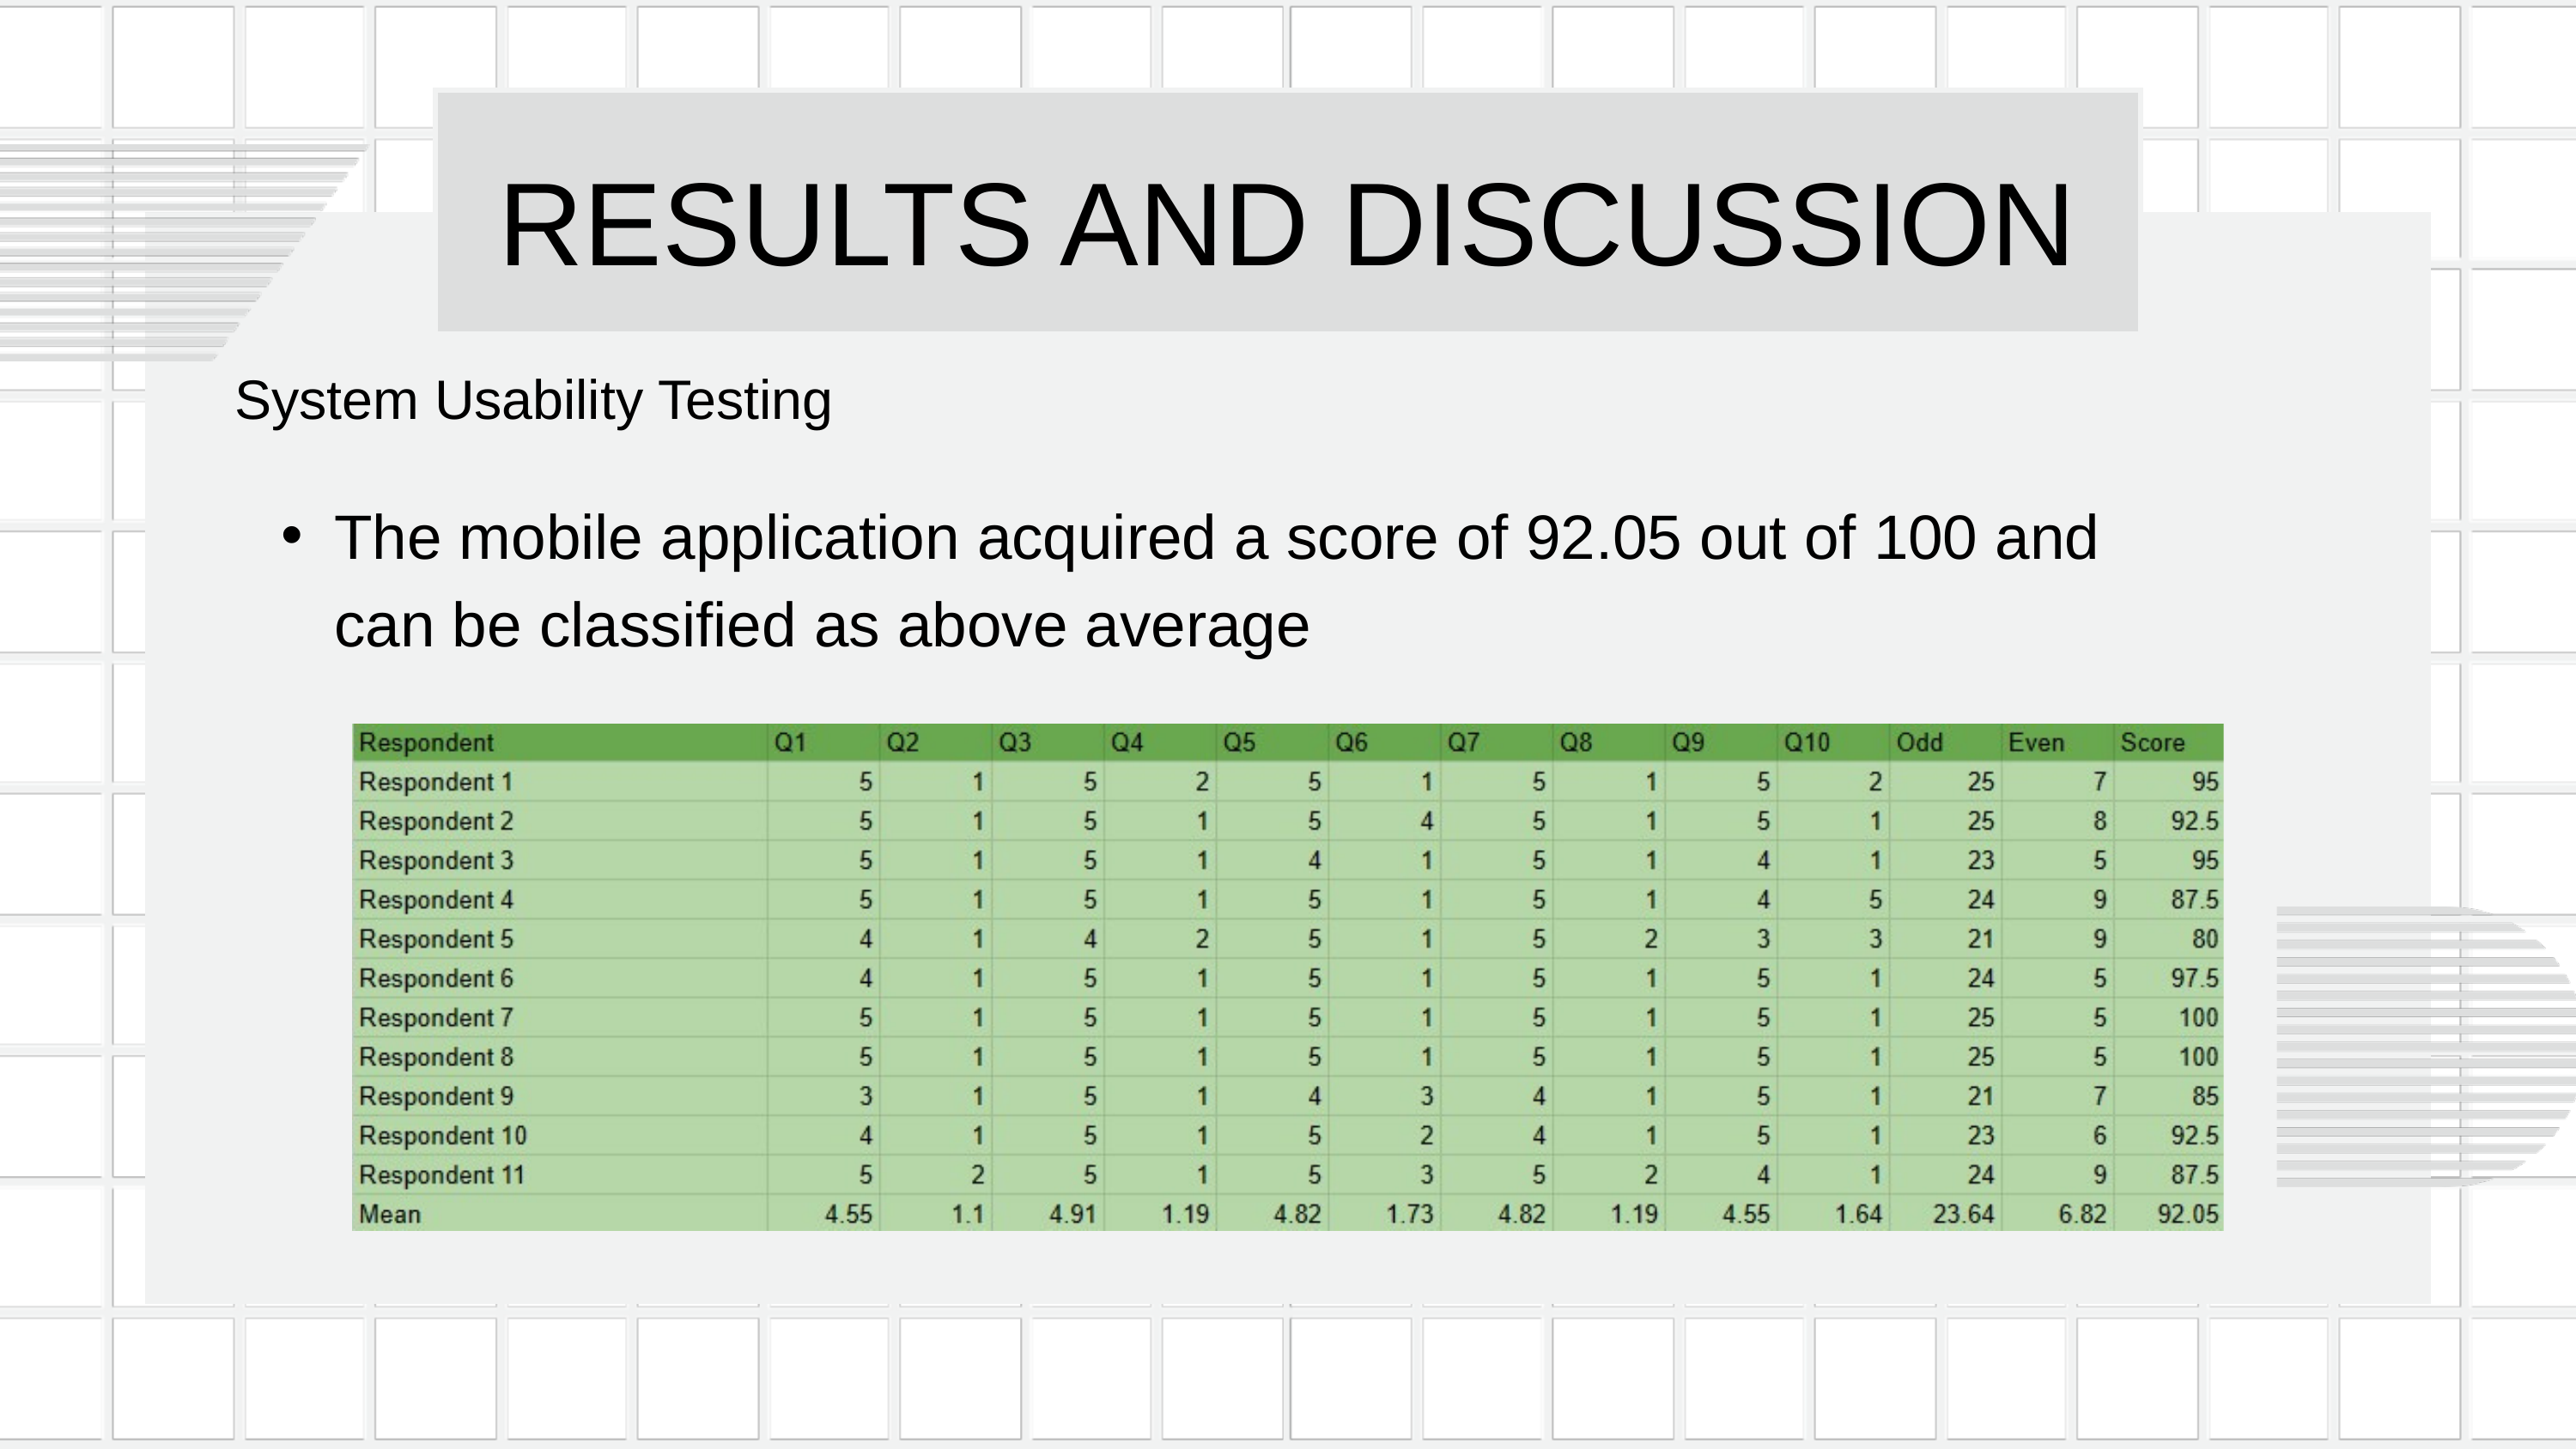

RESULTS AND DISCUSSION

System Usability Testing
The mobile application acquired a score of 92.05 out of 100 and can be classified as above average